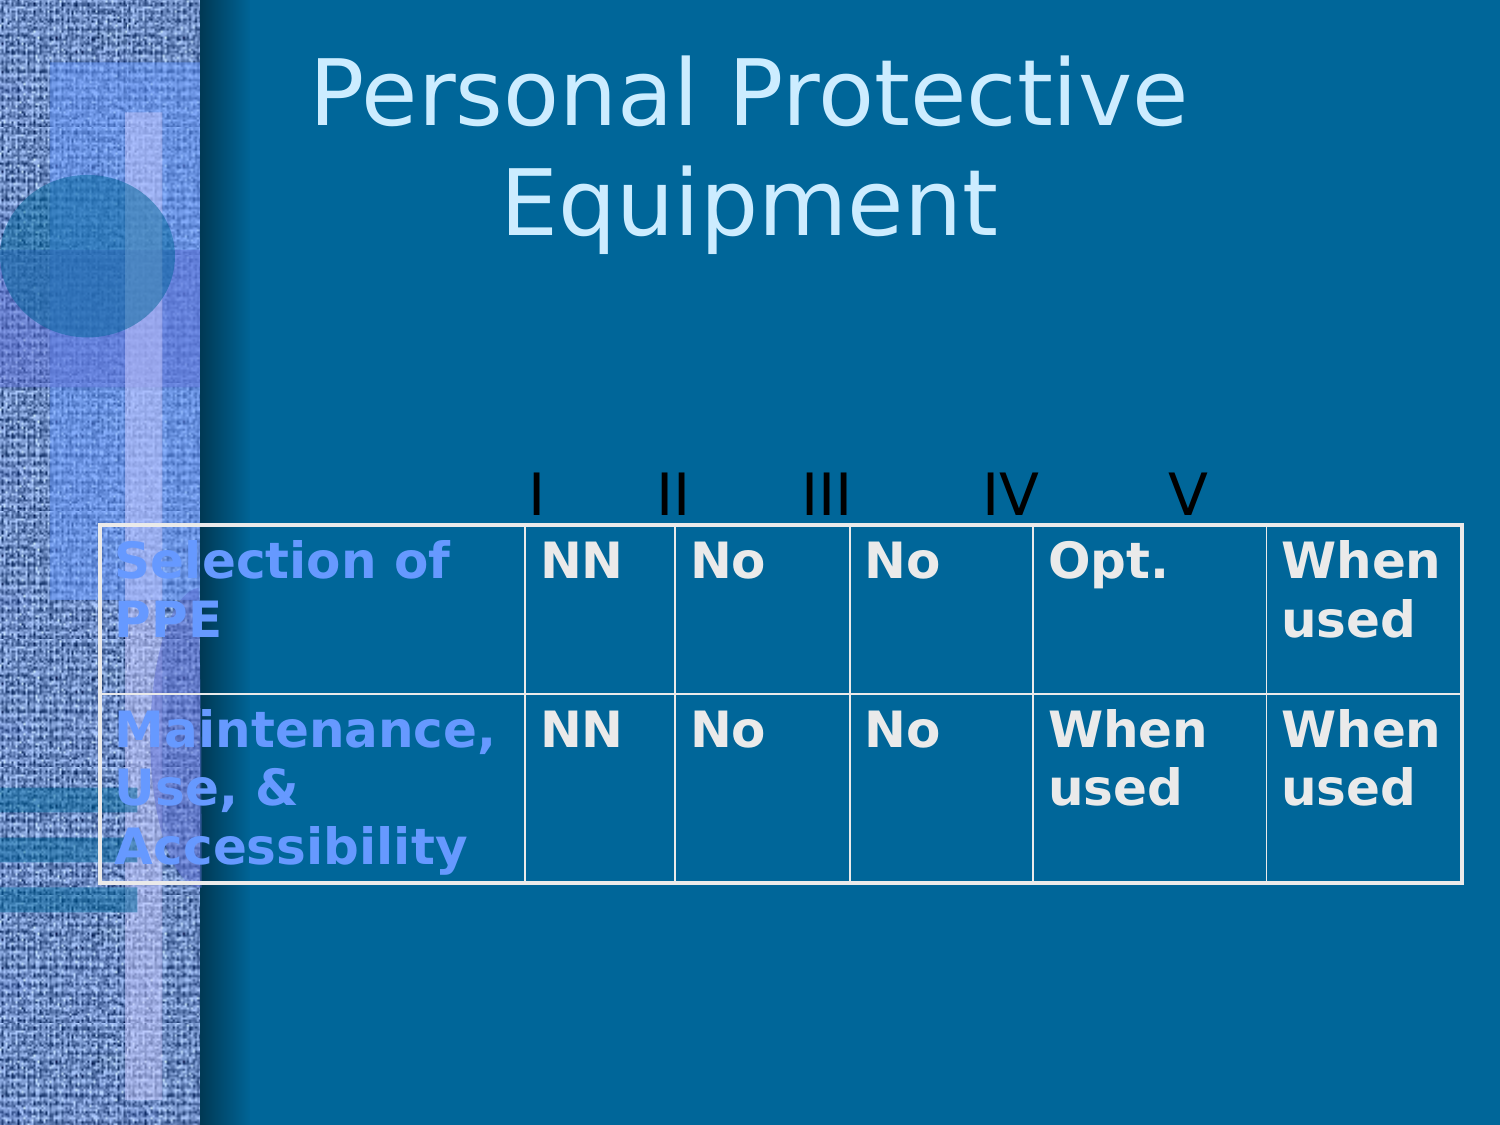

# Personal Protective Equipment
                     I      II      III       IV       V
| Selection of PPE | NN | No | No | Opt. | When used |
| --- | --- | --- | --- | --- | --- |
| Maintenance, Use, & Accessibility | NN | No | No | When used | When used |